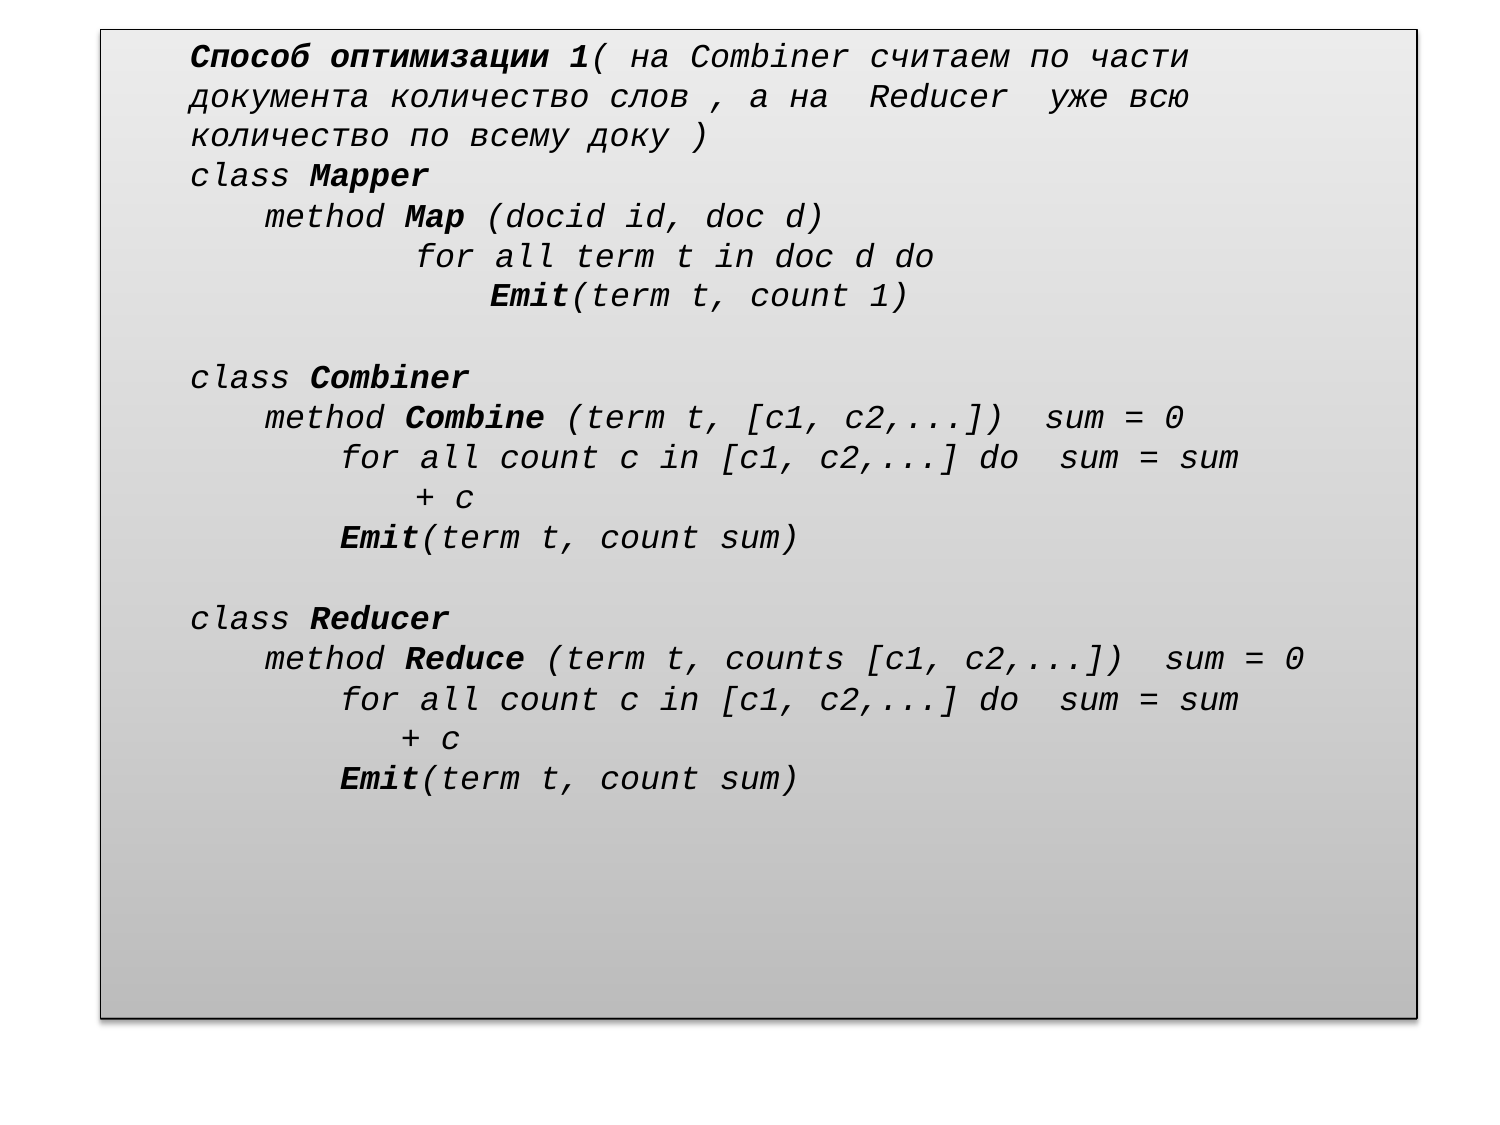

Способ оптимизации 1( на Combiner считаем по части документа количество слов , а на  Reducer  уже всю количество по всему доку )
class Mapper
method Map (docid id, doc d)
for all term t in doc d do
Emit(term t, count 1)

class Combiner
method Combine (term t, [c1, c2,...])  sum = 0
for all count c in [c1, c2,...] do  sum = sum + c
Emit(term t, count sum)

class Reducer
method Reduce (term t, counts [c1, c2,...])  sum = 0
for all count c in [c1, c2,...] do  sum = sum + c
Emit(term t, count sum)